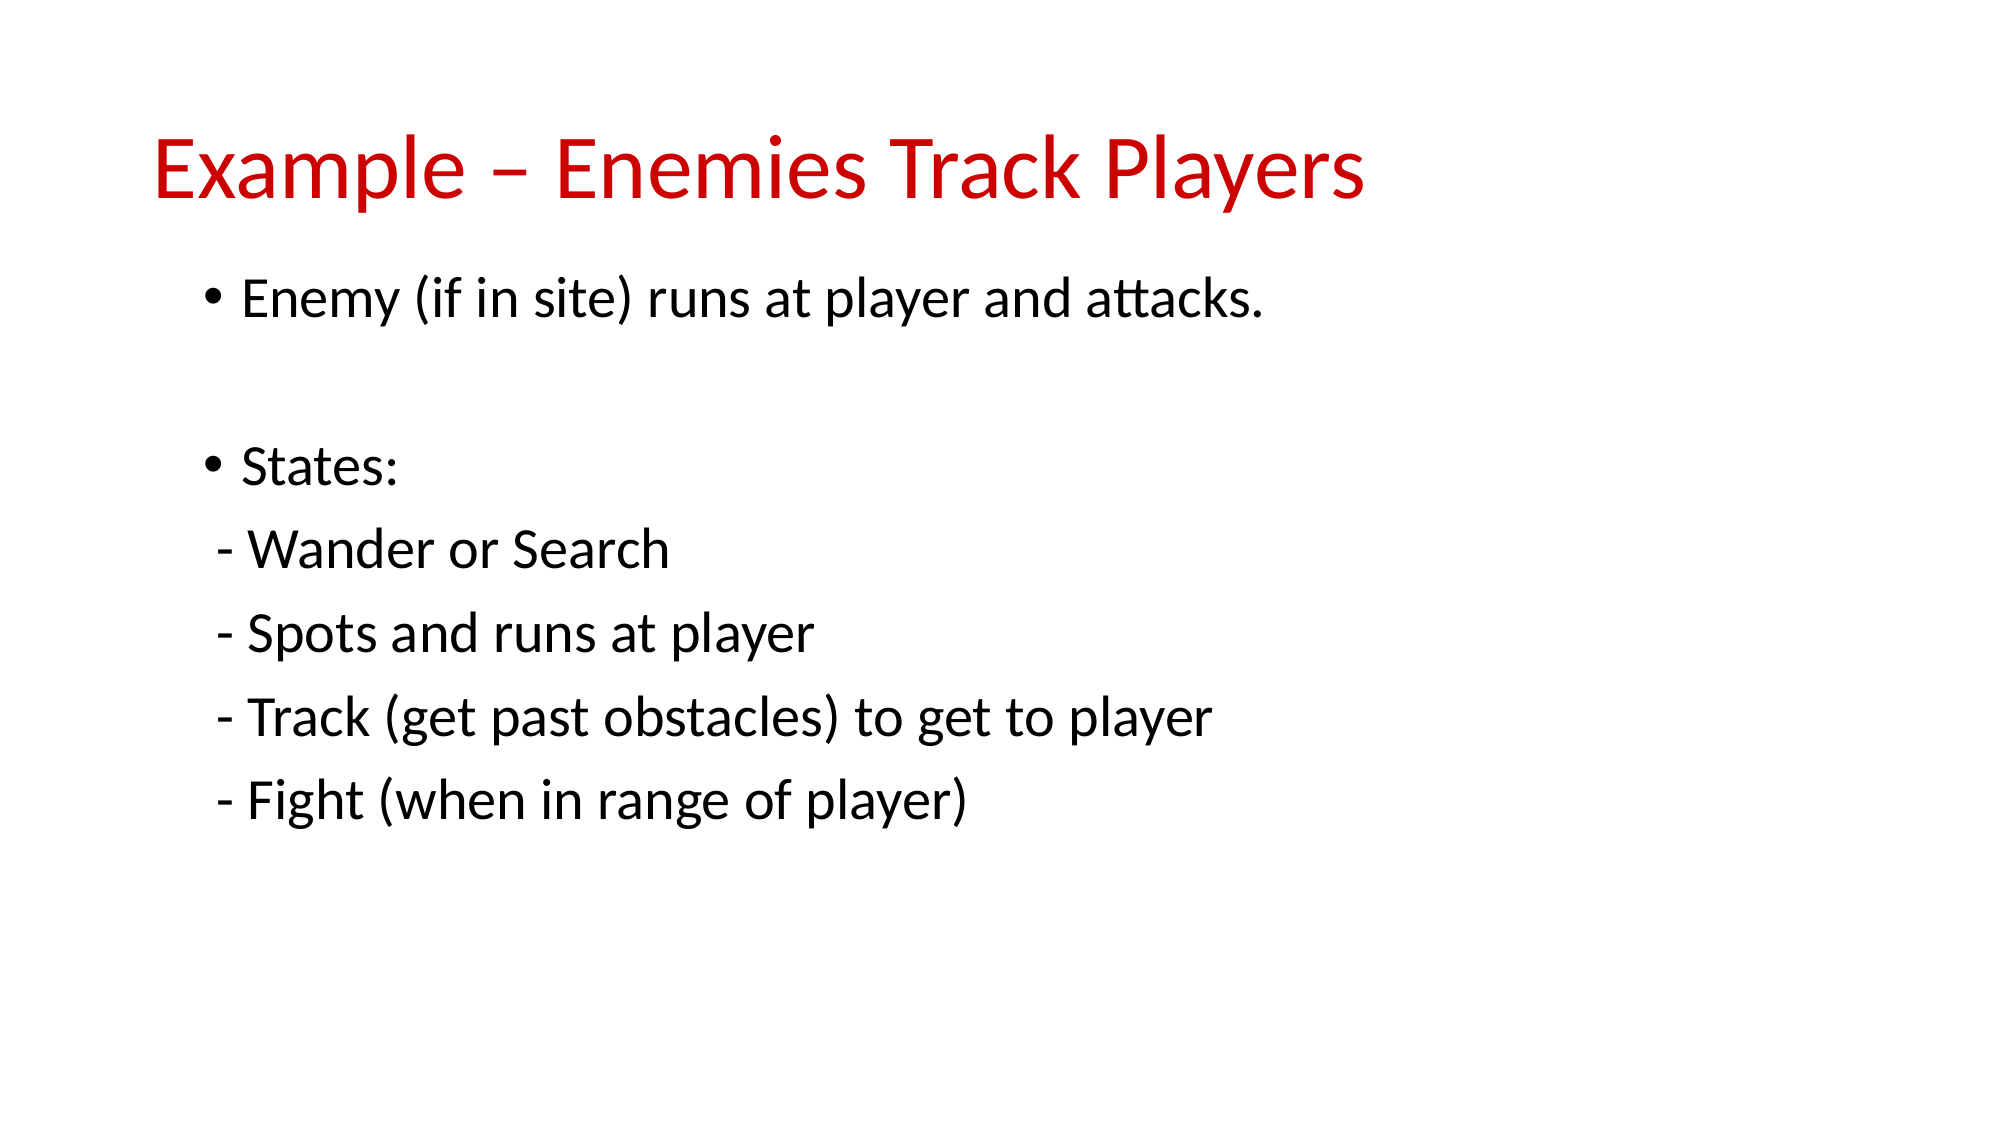

# Example – Enemies Track Players
Enemy (if in site) runs at player and attacks.

States:
 - Wander or Search
 - Spots and runs at player
 - Track (get past obstacles) to get to player
 - Fight (when in range of player)